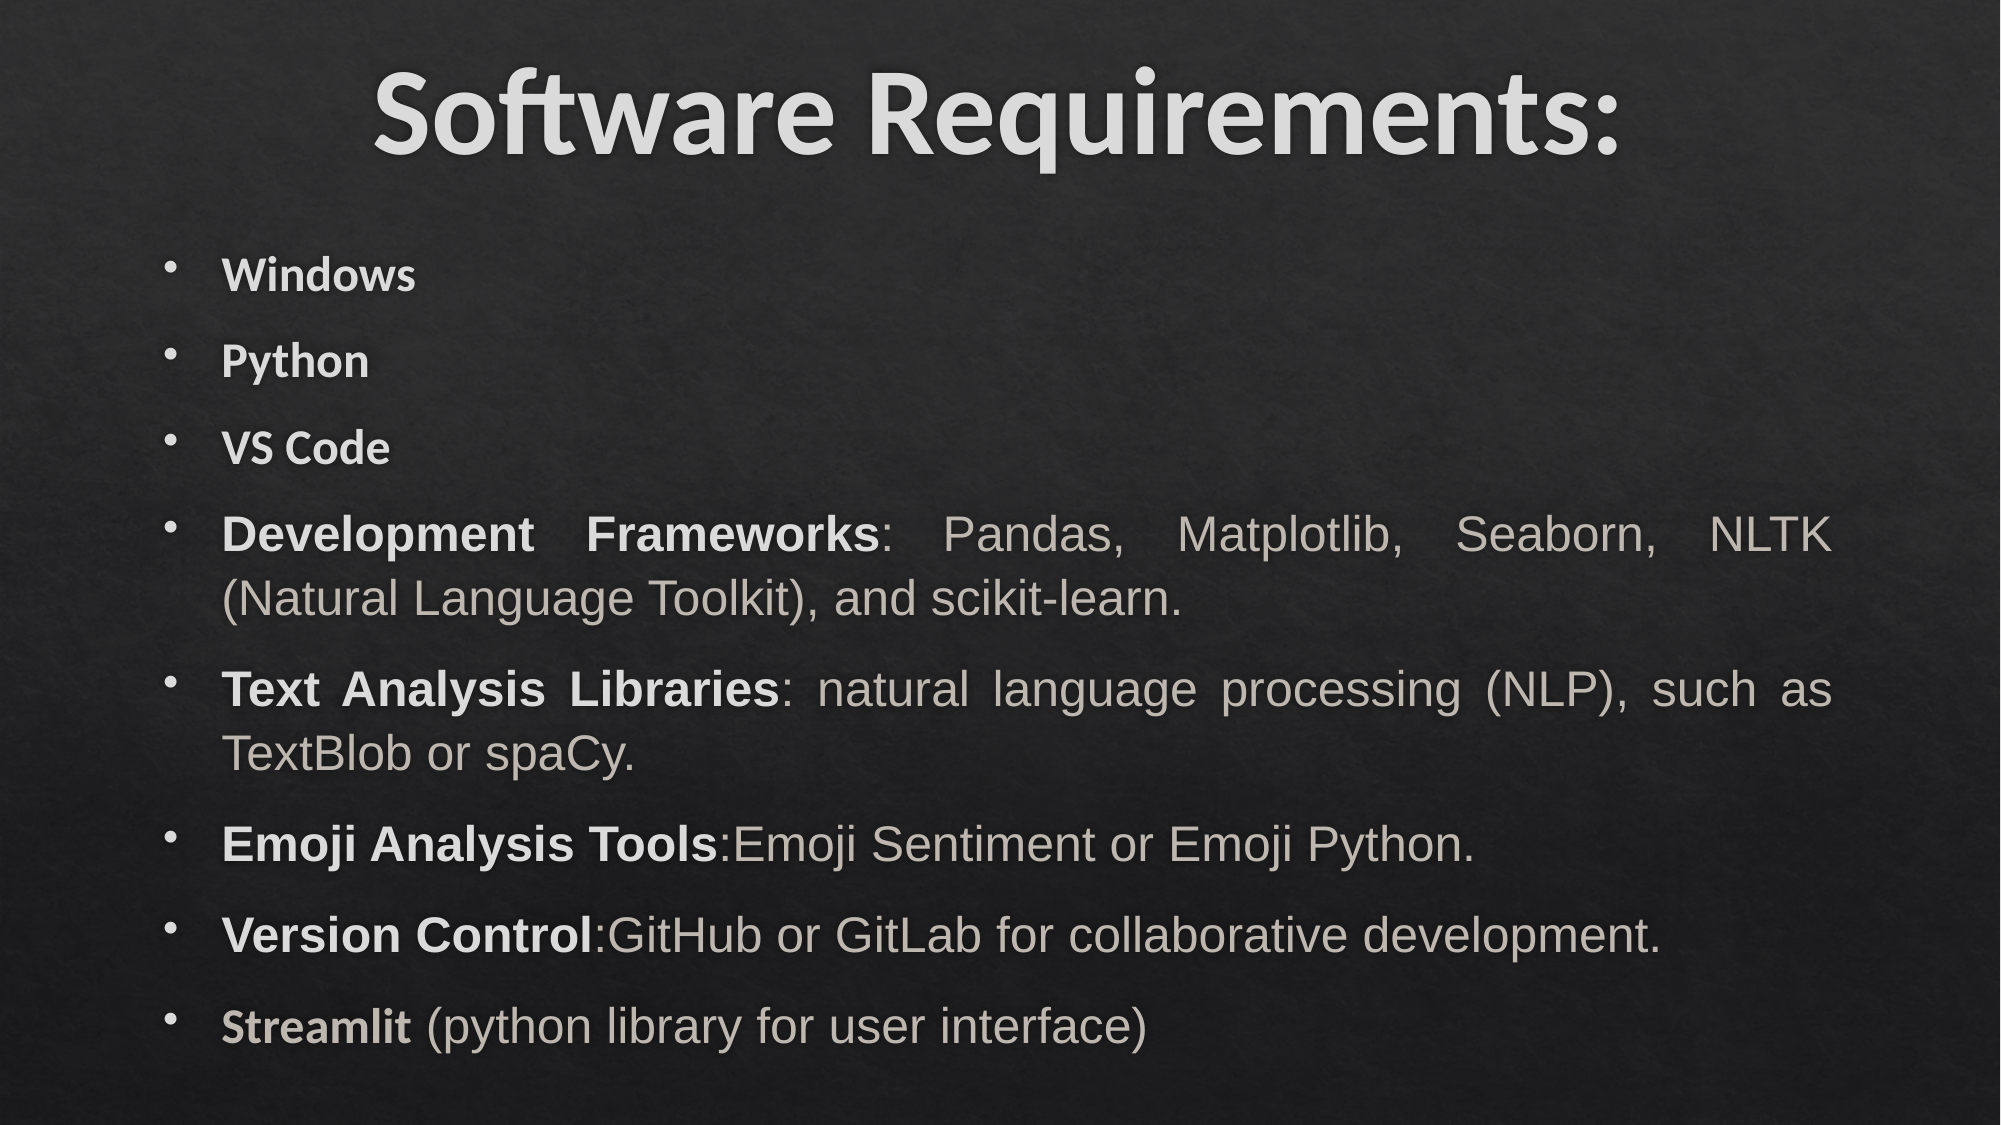

# Software Requirements:
Windows
Python
VS Code
Development Frameworks: Pandas, Matplotlib, Seaborn, NLTK (Natural Language Toolkit), and scikit-learn.
Text Analysis Libraries: natural language processing (NLP), such as TextBlob or spaCy.
Emoji Analysis Tools:Emoji Sentiment or Emoji Python.
Version Control:GitHub or GitLab for collaborative development.
Streamlit (python library for user interface)